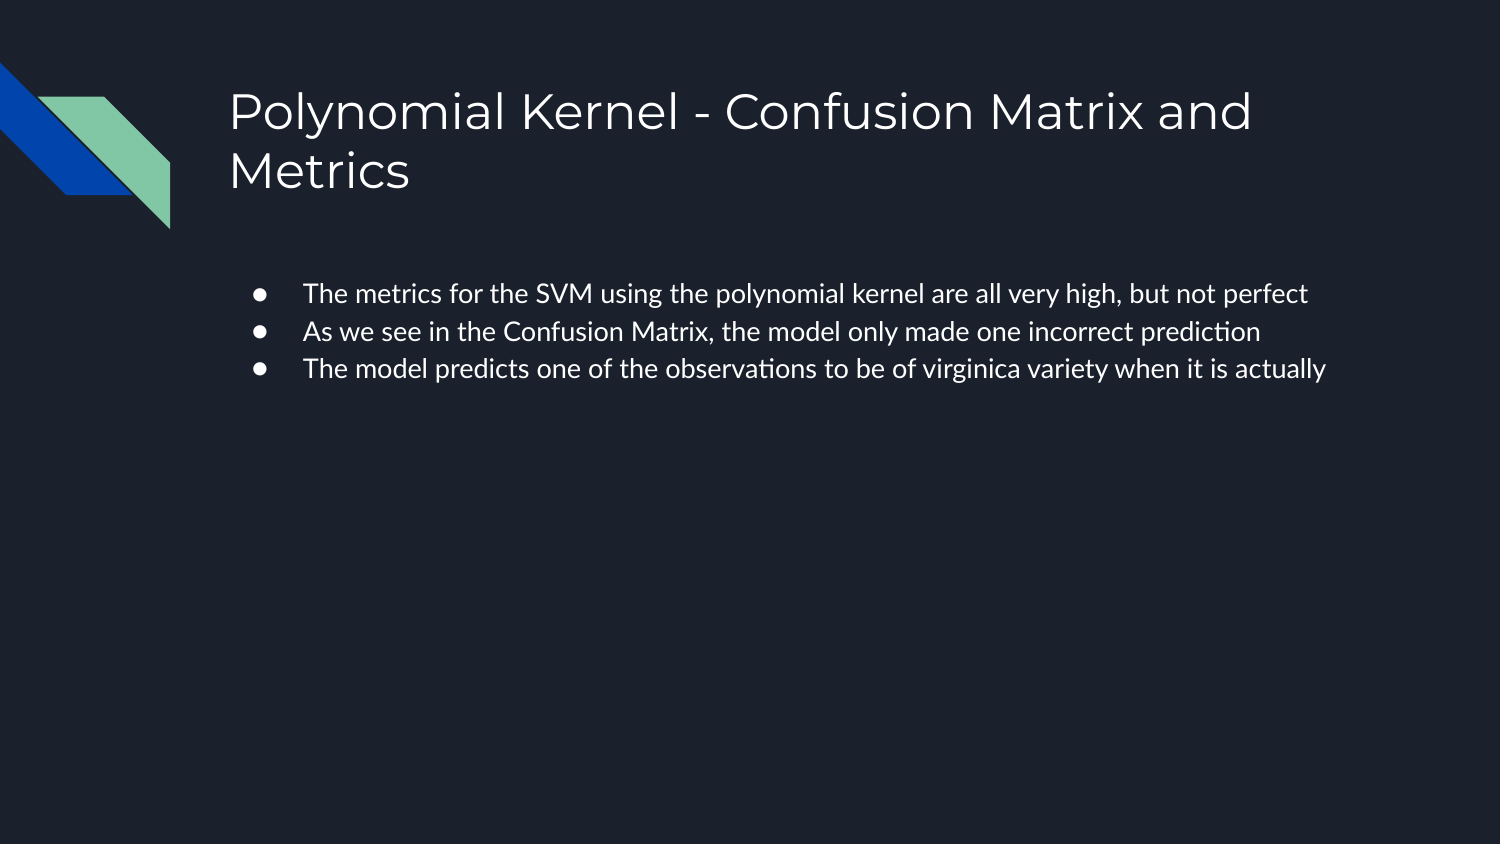

# Polynomial Kernel - Confusion Matrix and Metrics
The metrics for the SVM using the polynomial kernel are all very high, but not perfect
As we see in the Confusion Matrix, the model only made one incorrect prediction
The model predicts one of the observations to be of virginica variety when it is actually